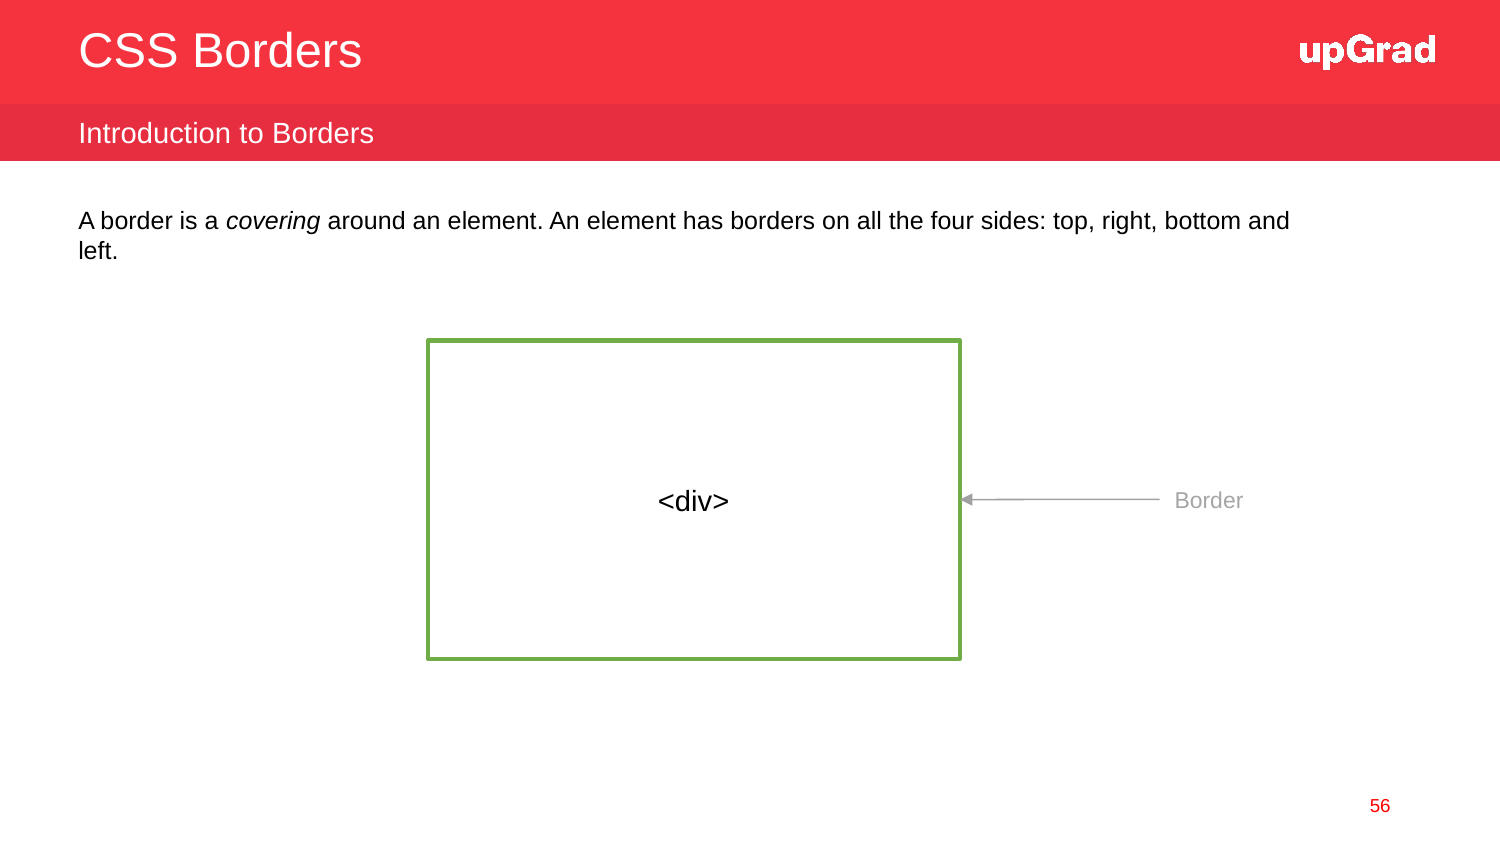

CSS Borders

Introduction to Borders
A border is a covering around an element. An element has borders on all the four sides: top, right, bottom and left.

<div>
Border
56